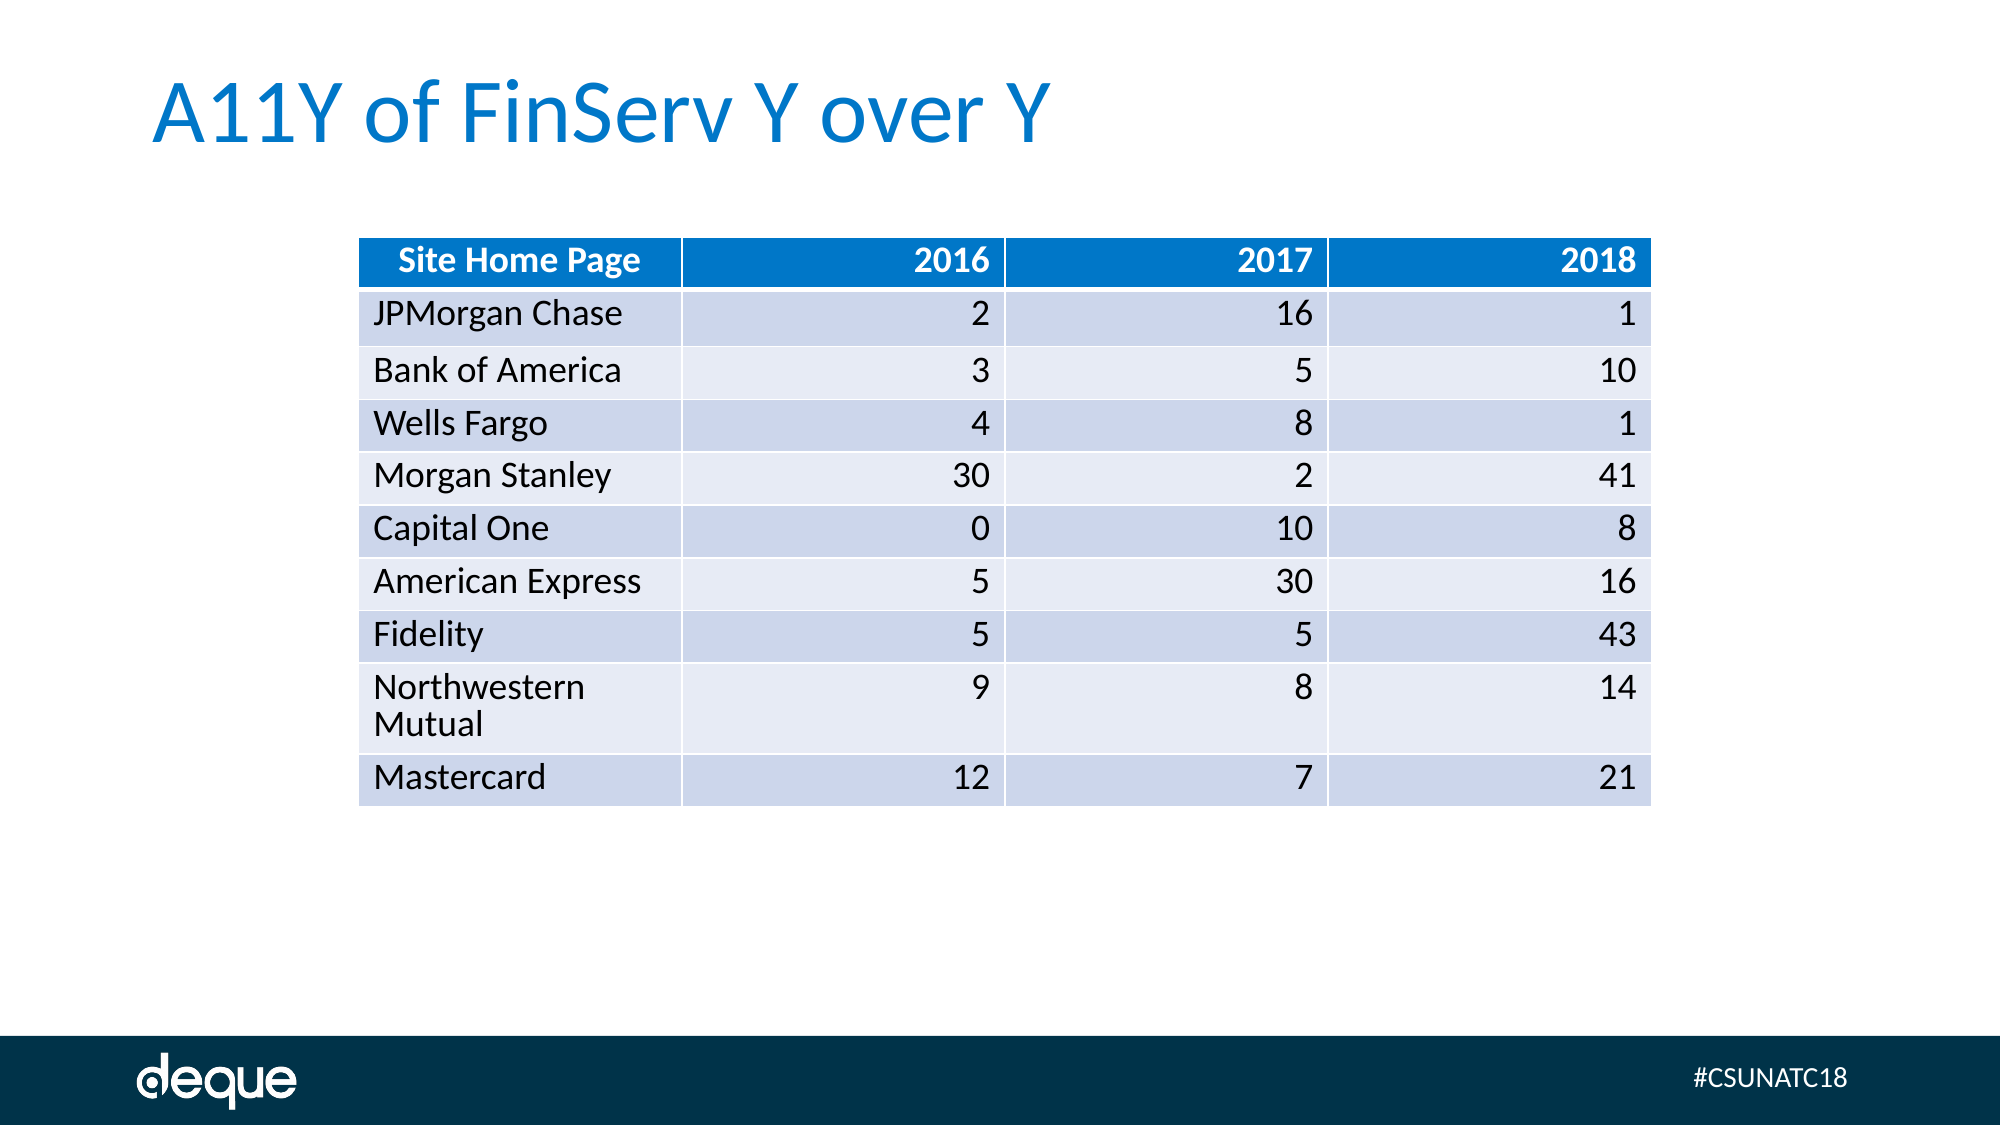

# A11Y of FinServ Y over Y
| Site Home Page | 2016 | 2017 | 2018 |
| --- | --- | --- | --- |
| JPMorgan Chase | 2 | 16 | 1 |
| Bank of America | 3 | 5 | 10 |
| Wells Fargo | 4 | 8 | 1 |
| Morgan Stanley | 30 | 2 | 41 |
| Capital One | 0 | 10 | 8 |
| American Express | 5 | 30 | 16 |
| Fidelity | 5 | 5 | 43 |
| Northwestern Mutual | 9 | 8 | 14 |
| Mastercard | 12 | 7 | 21 |